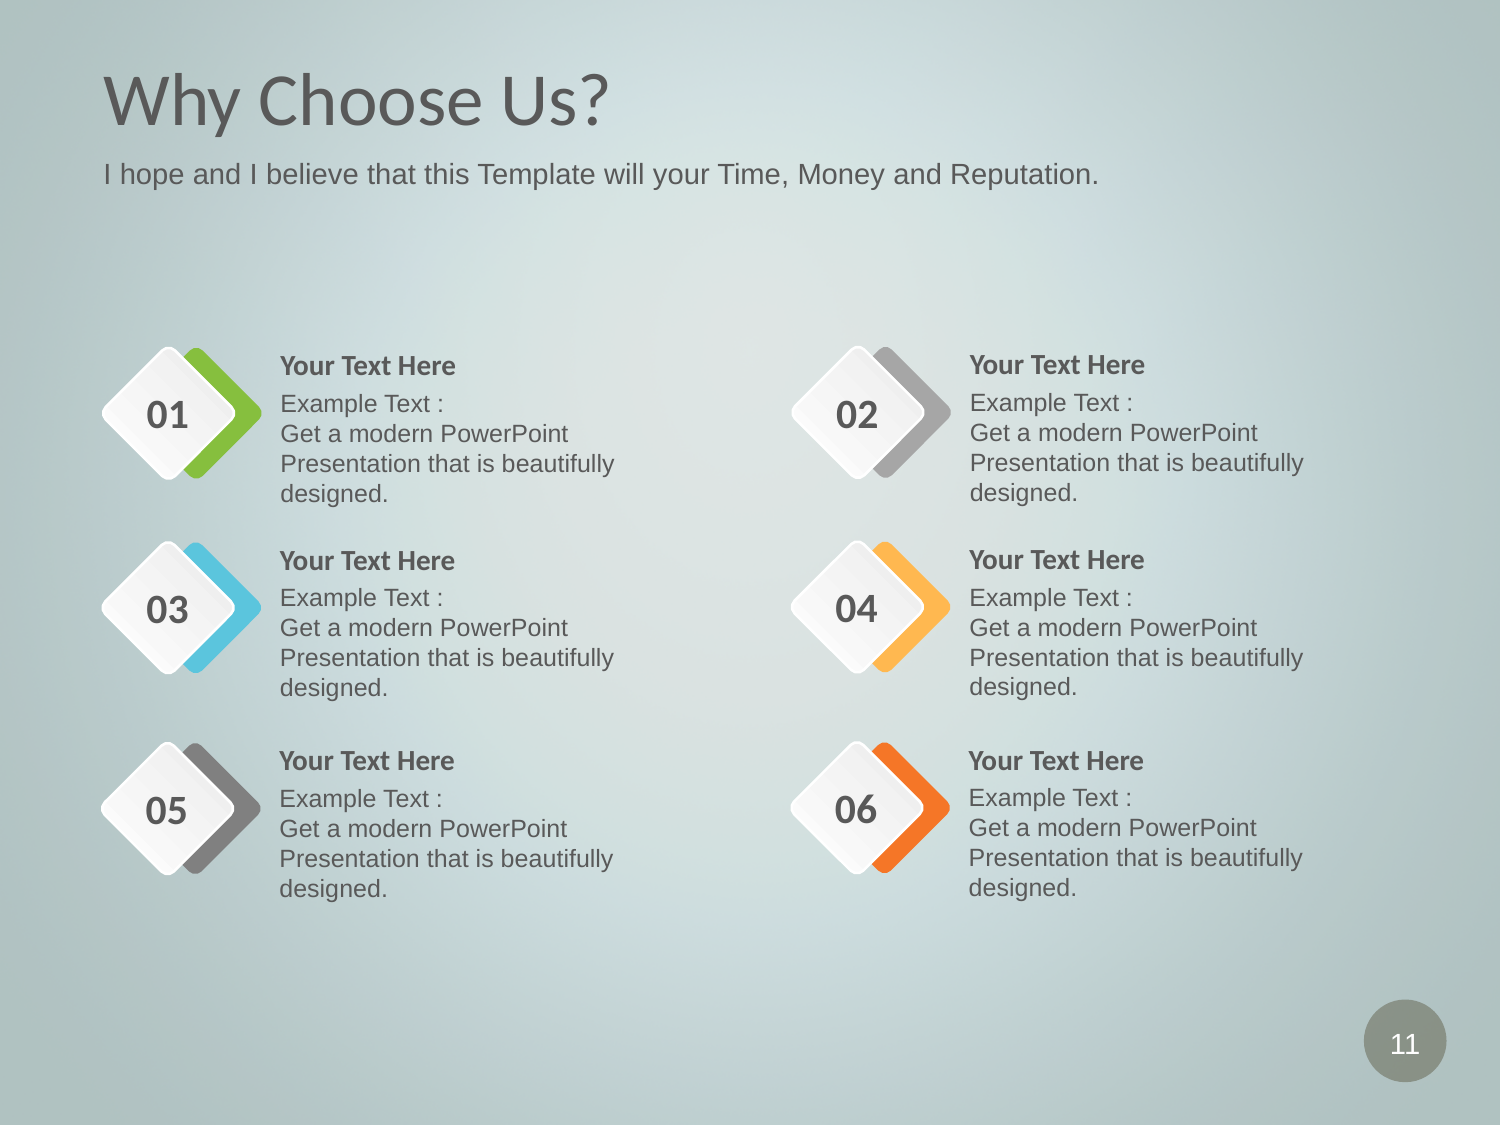

# Why Choose Us?
I hope and I believe that this Template will your Time, Money and Reputation.
Your Text Here
Example Text :
Get a modern PowerPoint  Presentation that is beautifully designed.

02
Your Text Here
Example Text :
Get a modern PowerPoint  Presentation that is beautifully designed.

01
Your Text Here
Example Text :
Get a modern PowerPoint  Presentation that is beautifully designed.

04
Your Text Here
Example Text :
Get a modern PowerPoint  Presentation that is beautifully designed.

03
Your Text Here
Example Text :
Get a modern PowerPoint  Presentation that is beautifully designed.

06
Your Text Here
Example Text :
Get a modern PowerPoint  Presentation that is beautifully designed.

05